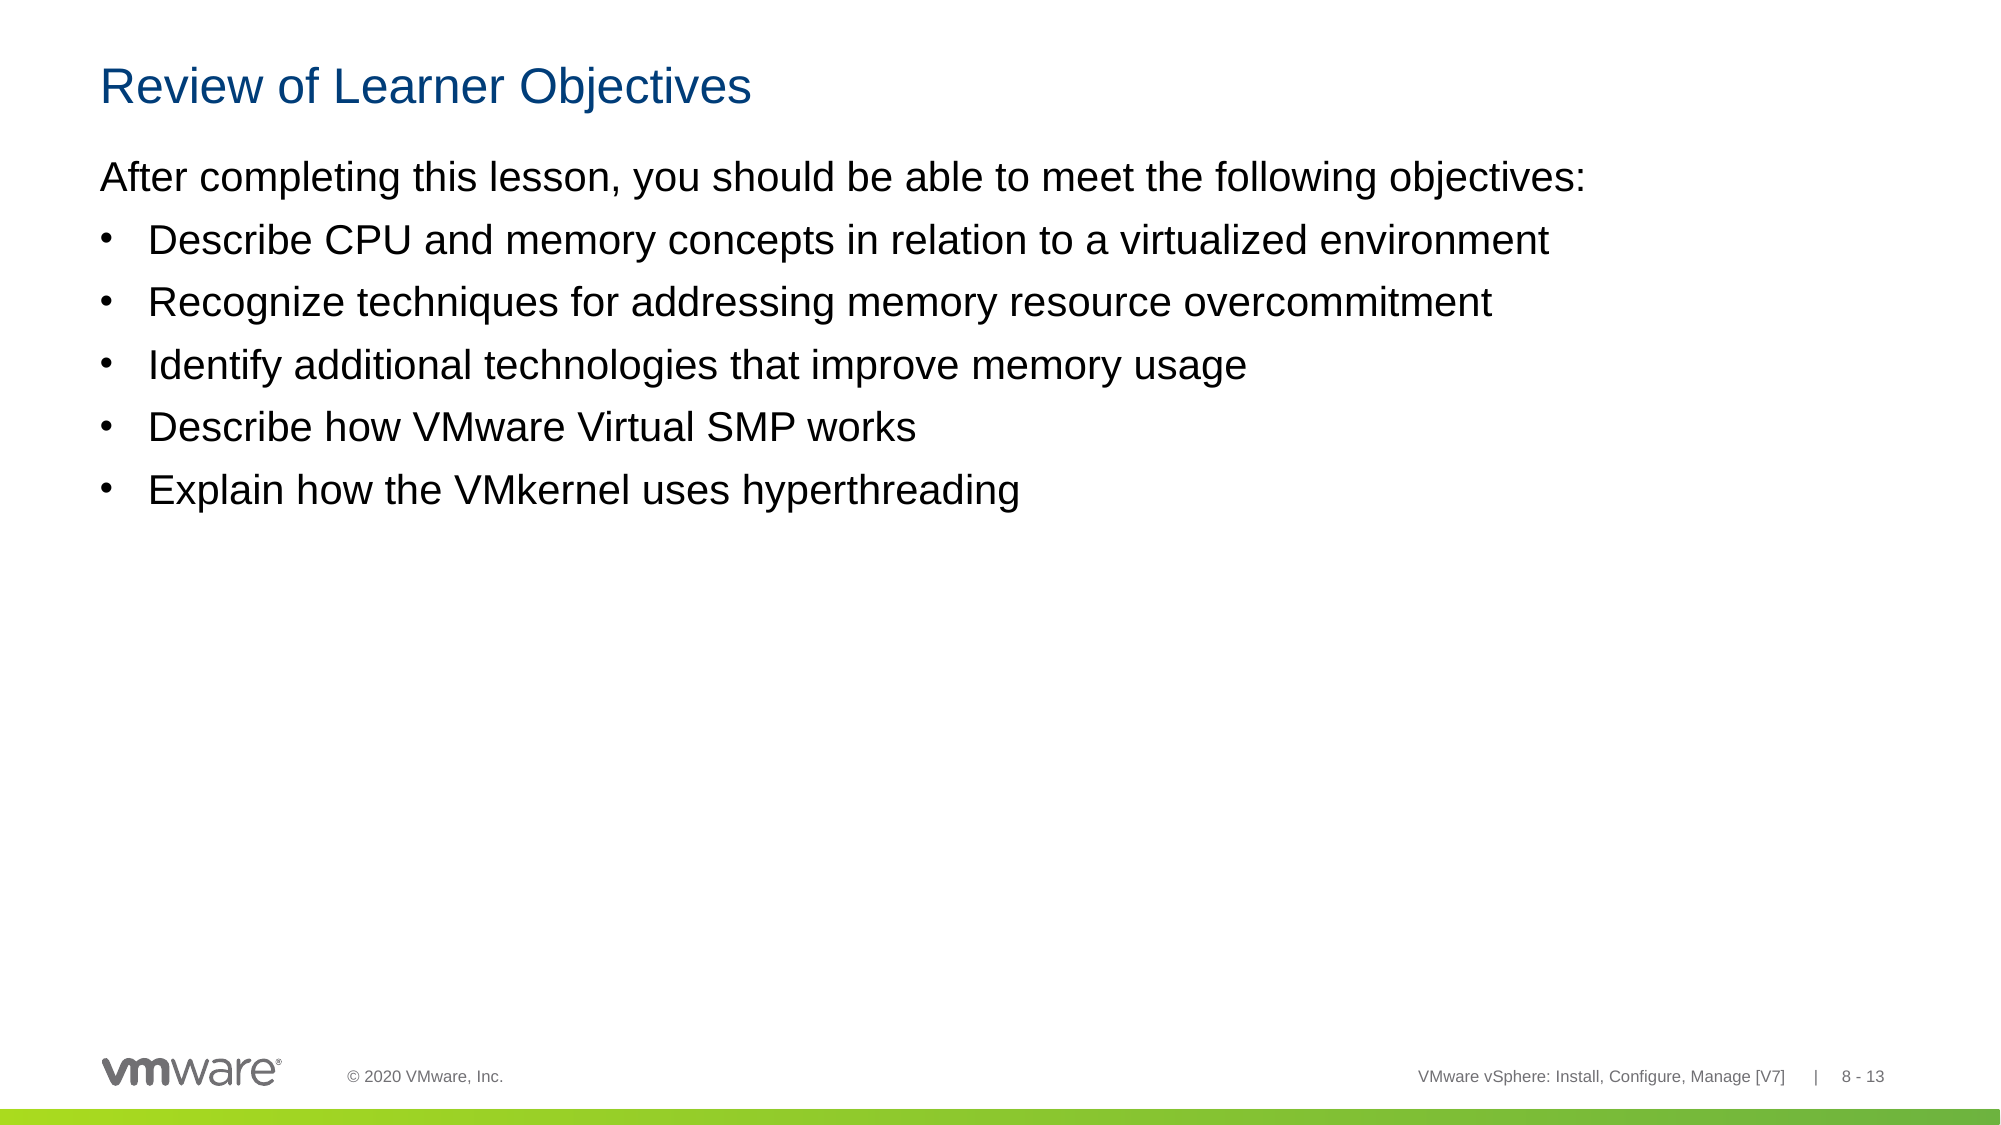

# Review of Learner Objectives
After completing this lesson, you should be able to meet the following objectives:
Describe CPU and memory concepts in relation to a virtualized environment
Recognize techniques for addressing memory resource overcommitment
Identify additional technologies that improve memory usage
Describe how VMware Virtual SMP works
Explain how the VMkernel uses hyperthreading
VMware vSphere: Install, Configure, Manage [V7]      |     8 - 13